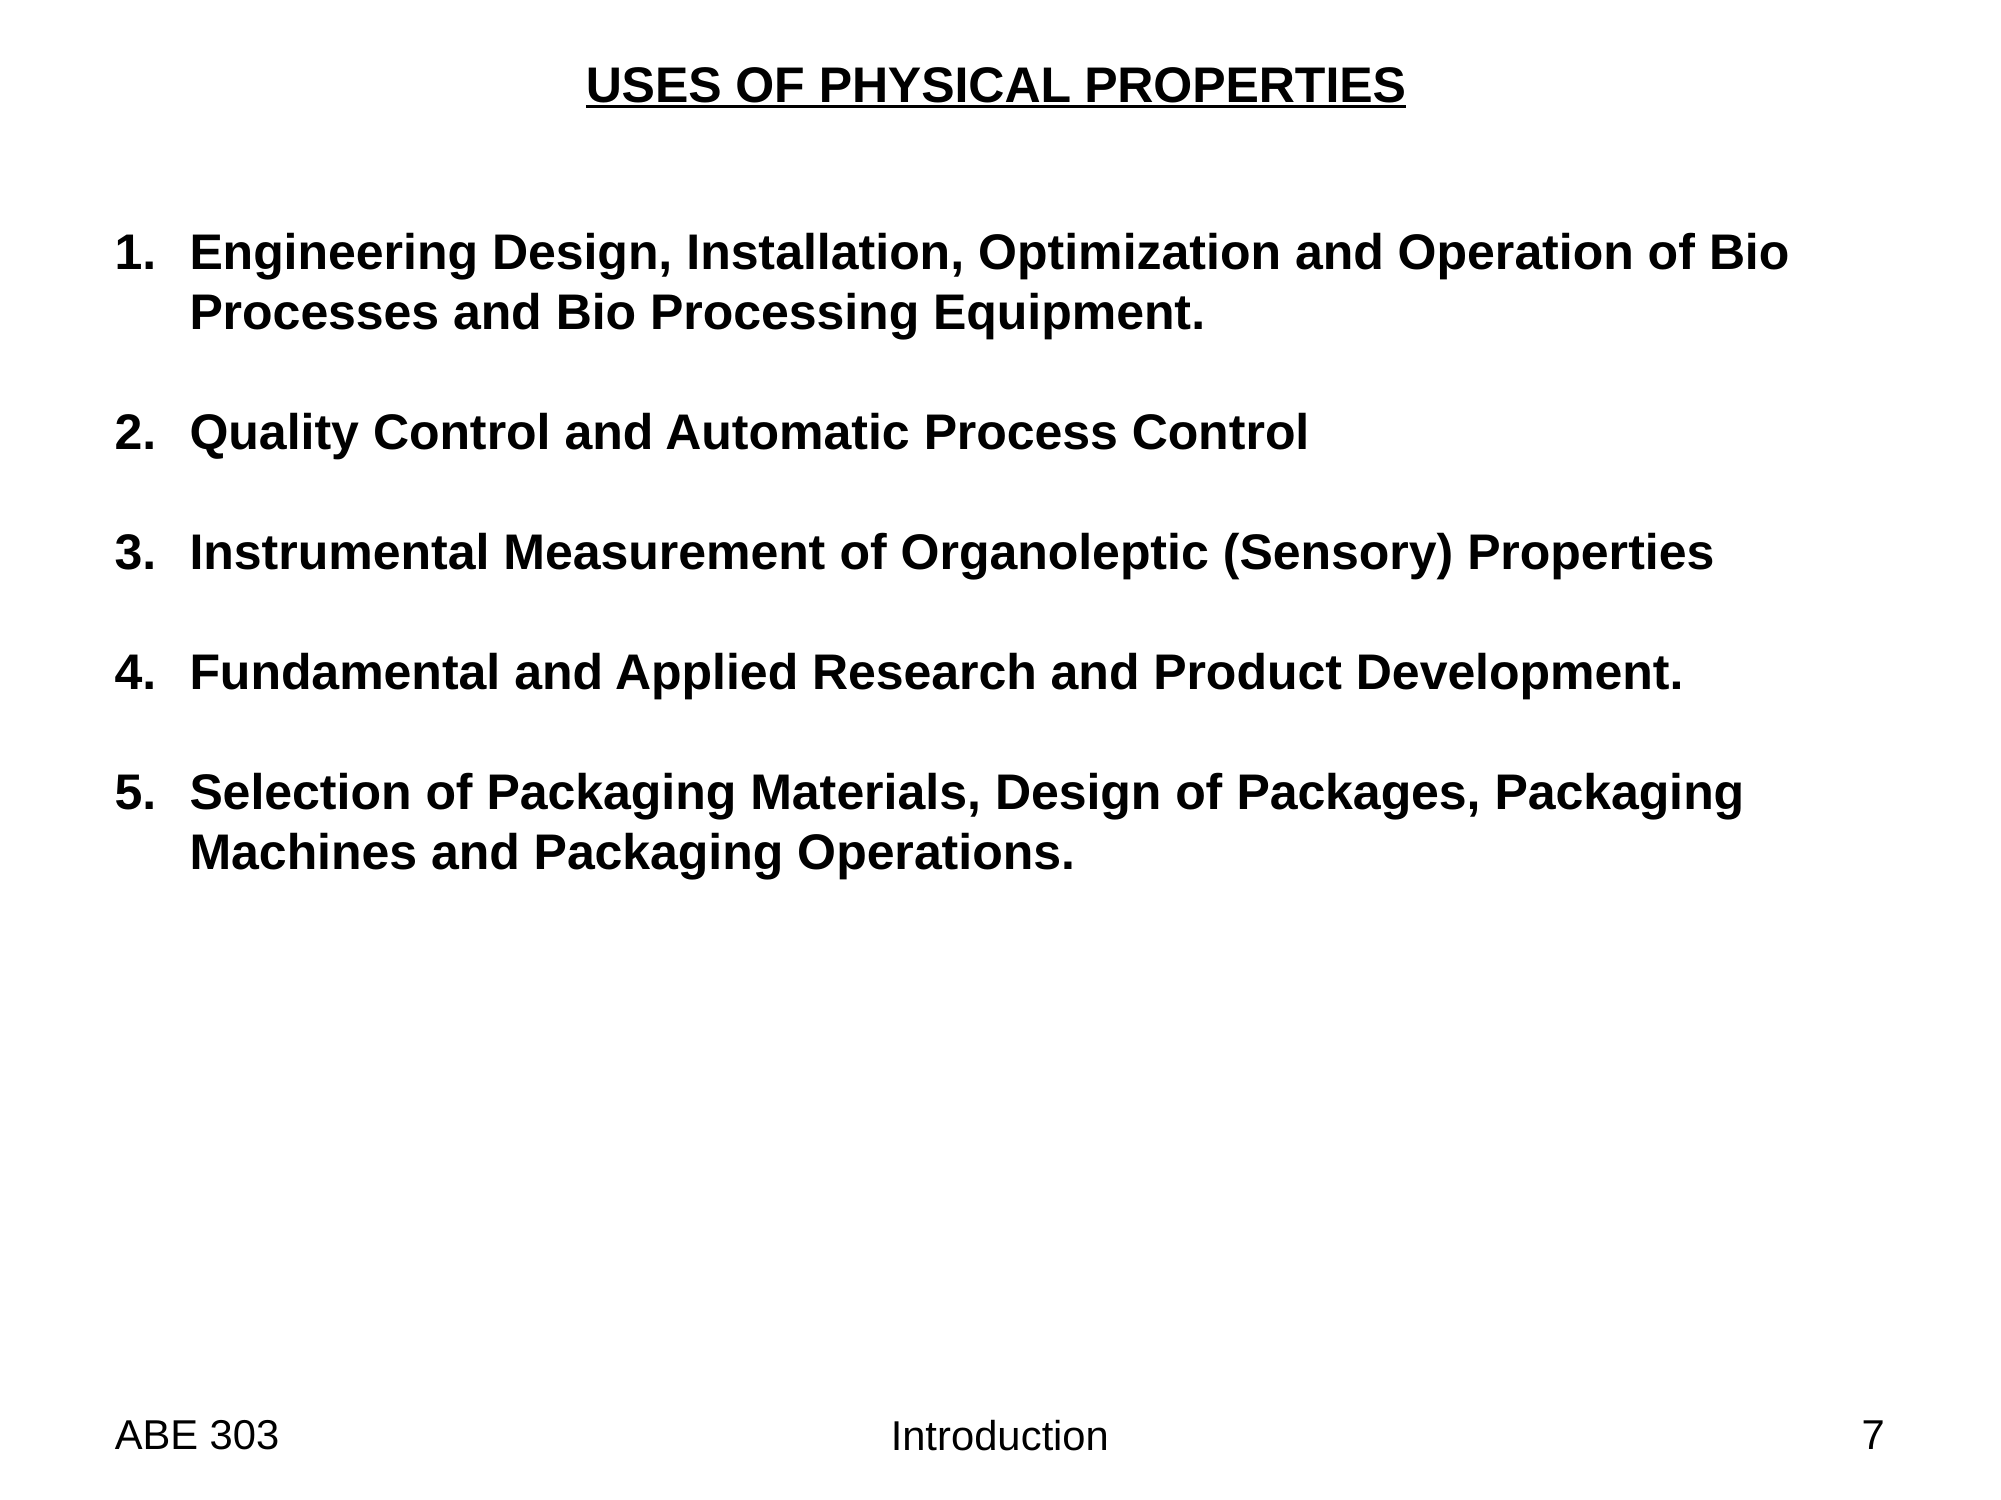

USES OF PHYSICAL PROPERTIES
Engineering Design, Installation, Optimization and Operation of Bio Processes and Bio Processing Equipment.

Quality Control and Automatic Process Control
Instrumental Measurement of Organoleptic (Sensory) Properties
Fundamental and Applied Research and Product Development.
Selection of Packaging Materials, Design of Packages, Packaging Machines and Packaging Operations.

ABE 303
7
Introduction